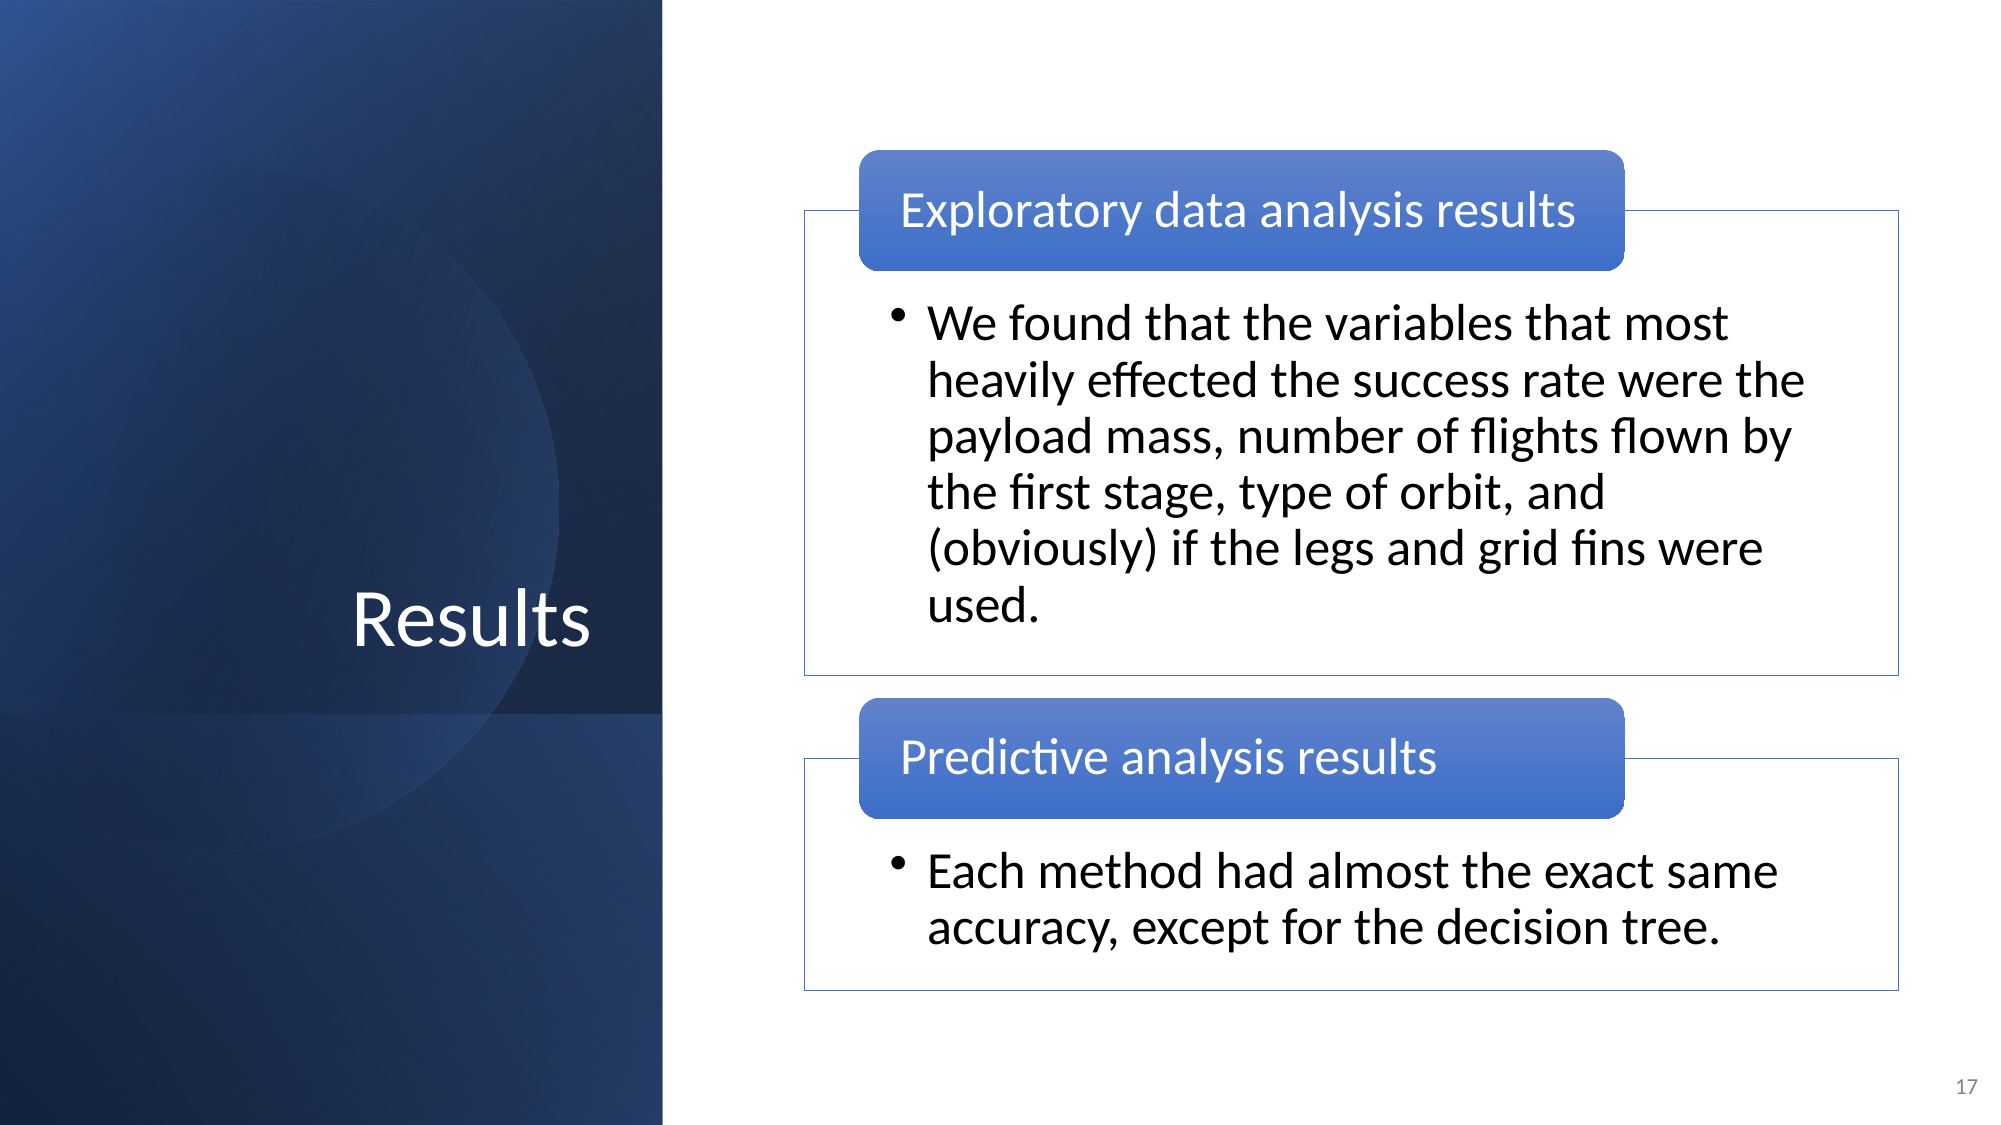

We found that the variables that most heavily effected the success rate were the payload mass, number of flights flown by the first stage, type of orbit, and (obviously) if the legs and grid fins were used.
Exploratory data analysis results
Each method had almost the exact same accuracy, except for the decision tree.
Predictive analysis results

Results

17